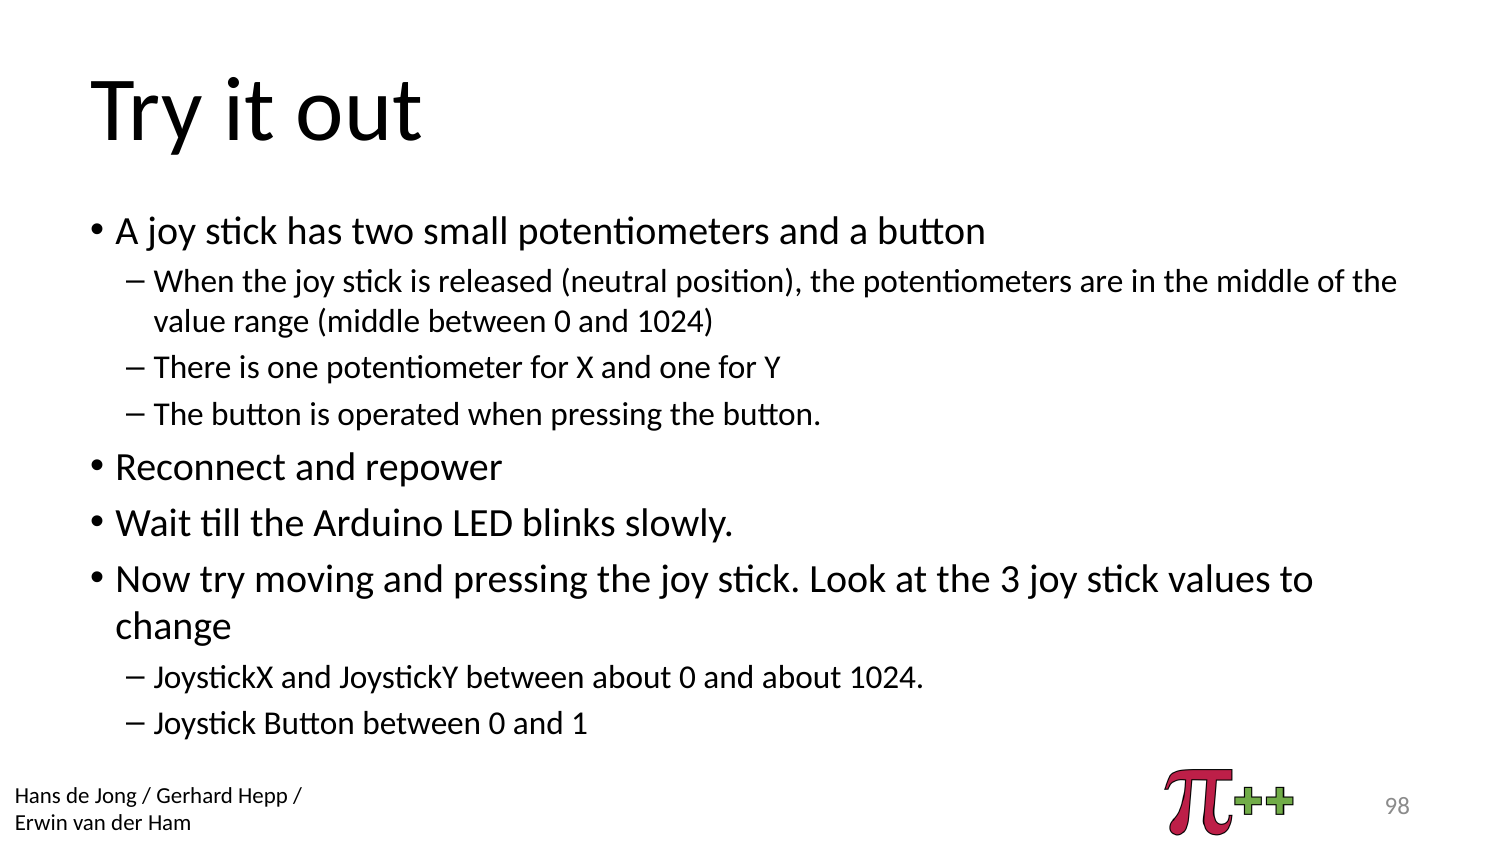

# Try it out
A joy stick has two small potentiometers and a button
When the joy stick is released (neutral position), the potentiometers are in the middle of the value range (middle between 0 and 1024)
There is one potentiometer for X and one for Y
The button is operated when pressing the button.
Reconnect and repower
Wait till the Arduino LED blinks slowly.
Now try moving and pressing the joy stick. Look at the 3 joy stick values to change
JoystickX and JoystickY between about 0 and about 1024.
Joystick Button between 0 and 1
98